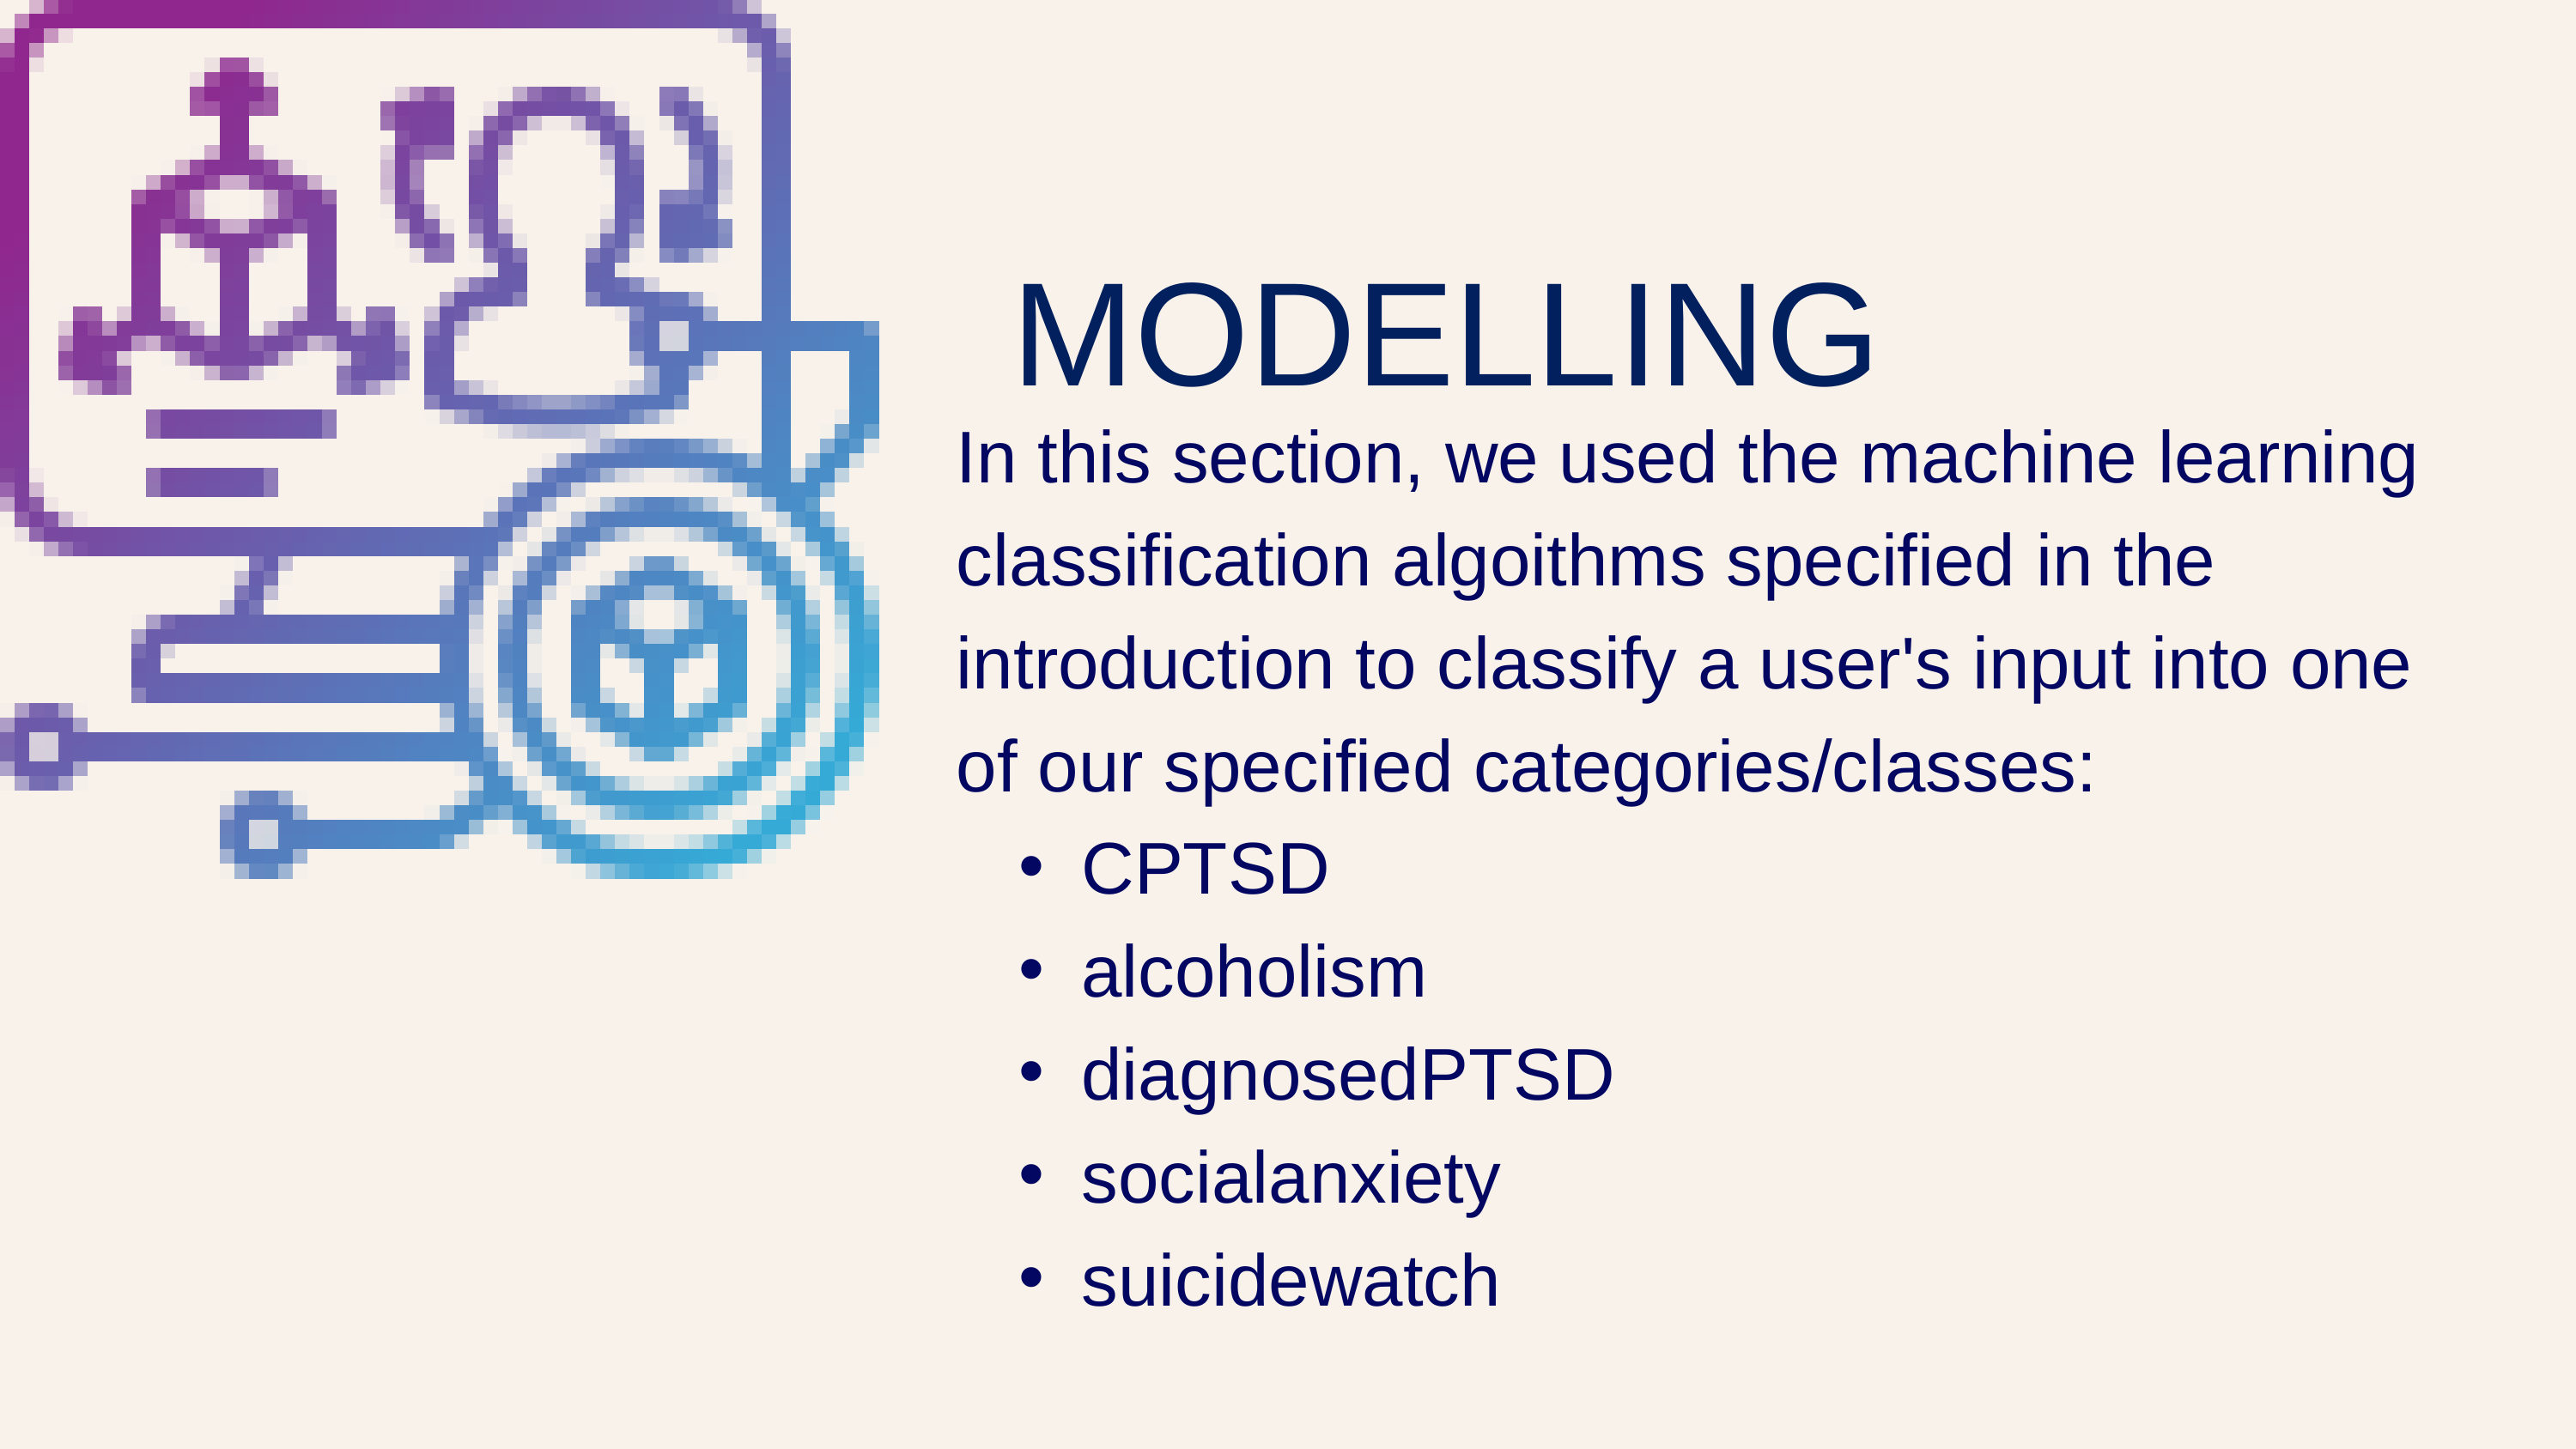

MODELLING
In this section, we used the machine learning classification algoithms specified in the introduction to classify a user's input into one of our specified categories/classes:
CPTSD
alcoholism
diagnosedPTSD
socialanxiety
suicidewatch